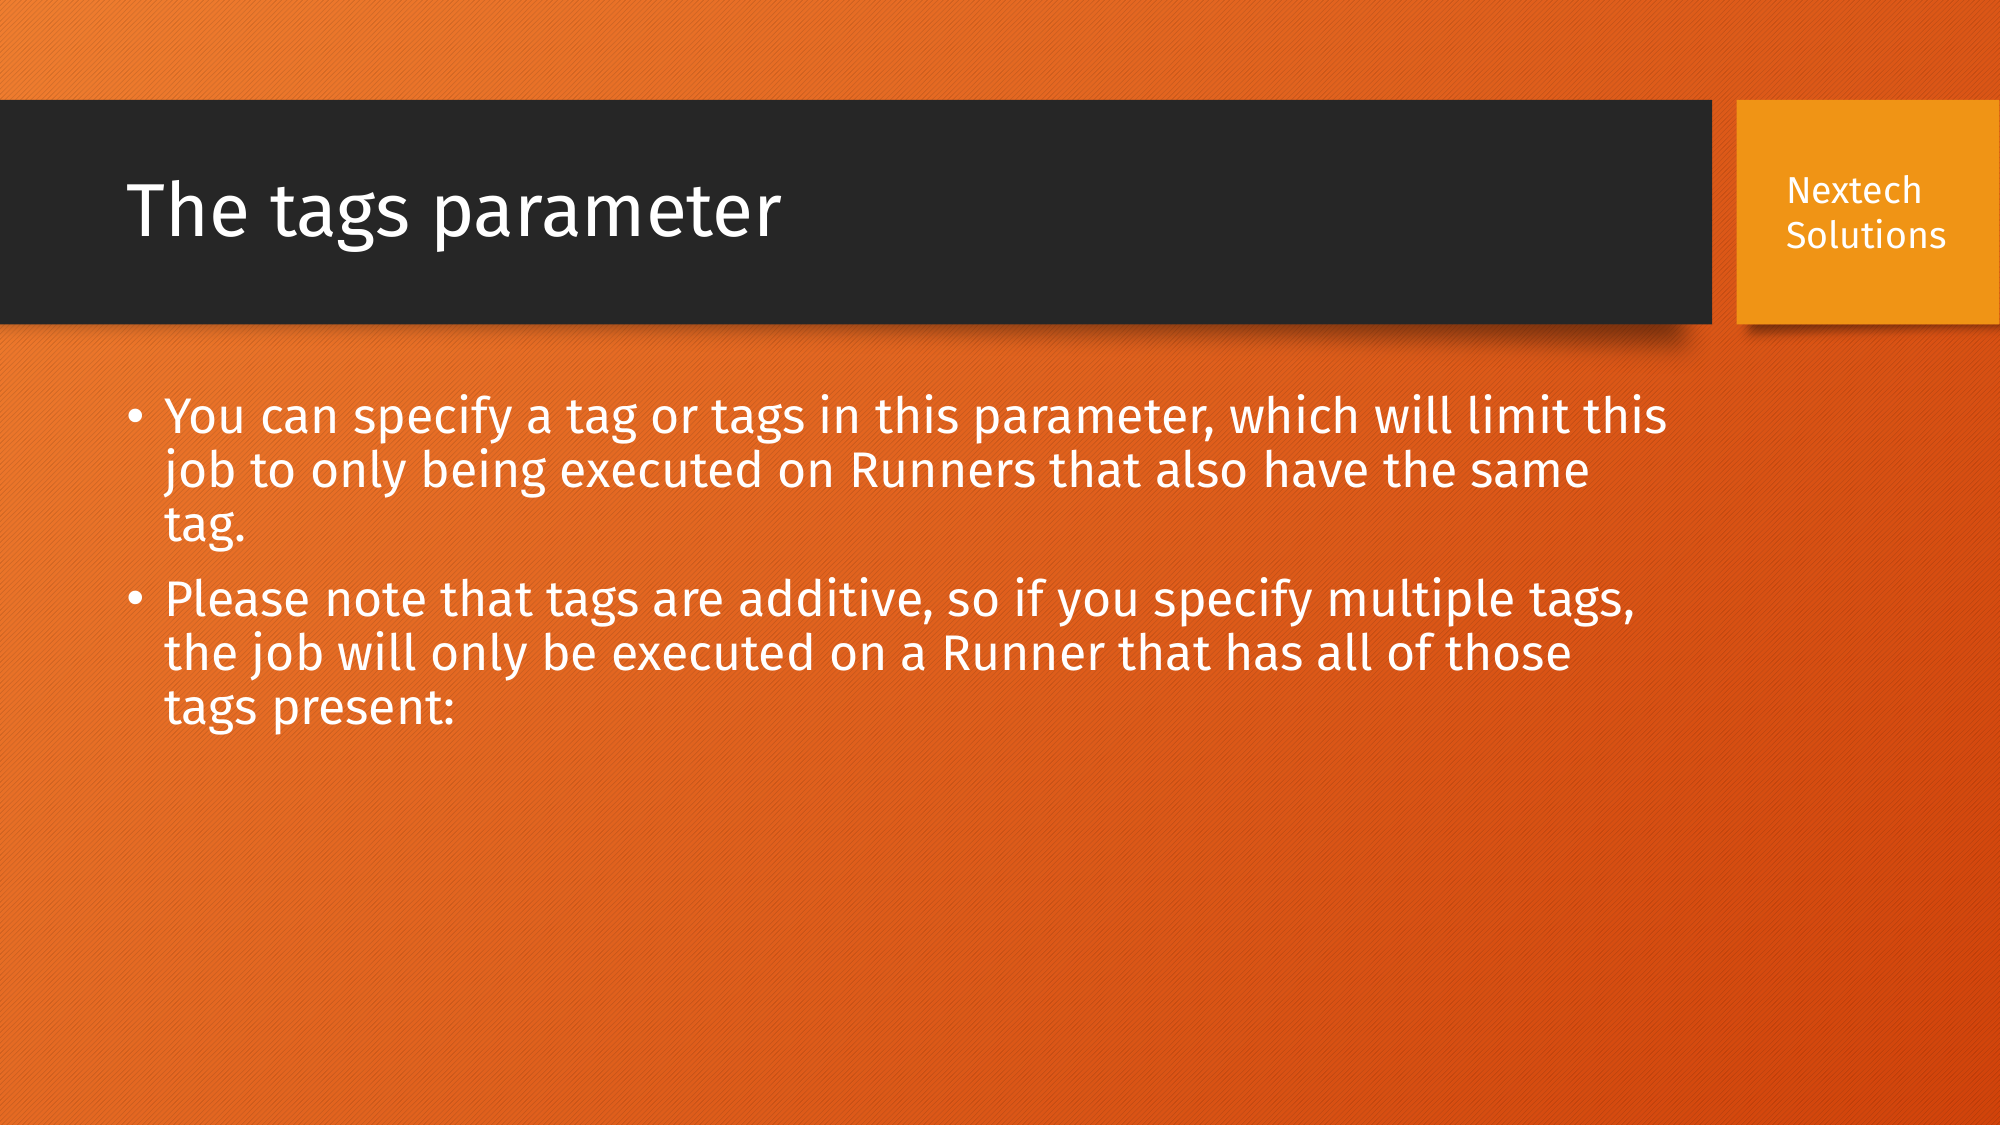

# The tags parameter
Nextech Solutions
You can specify a tag or tags in this parameter, which will limit this job to only being executed on Runners that also have the same tag.
Please note that tags are additive, so if you specify multiple tags, the job will only be executed on a Runner that has all of those tags present: